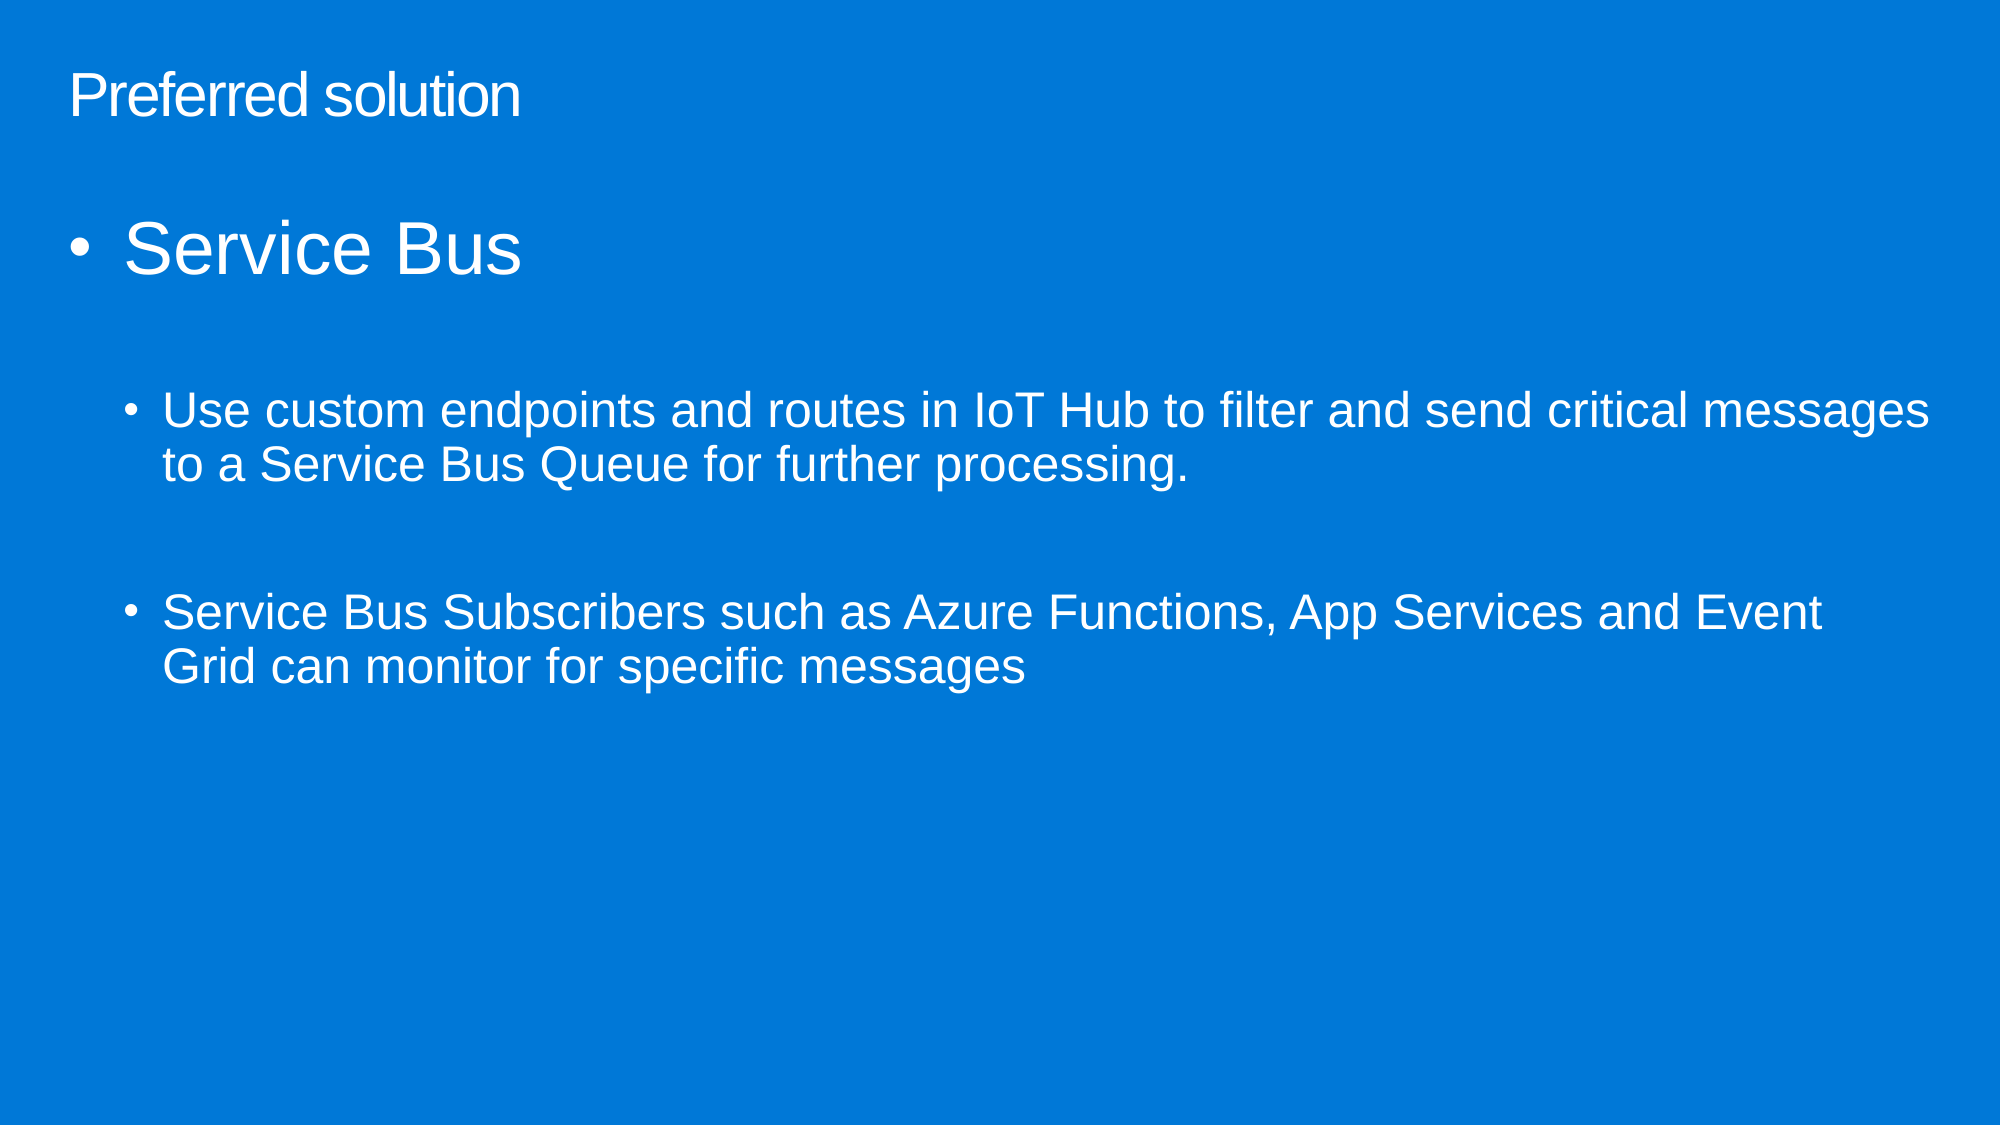

# Preferred solution
Service Bus

Use custom endpoints and routes in IoT Hub to filter and send critical messages to a Service Bus Queue for further processing.

Service Bus Subscribers such as Azure Functions, App Services and Event Grid can monitor for specific messages